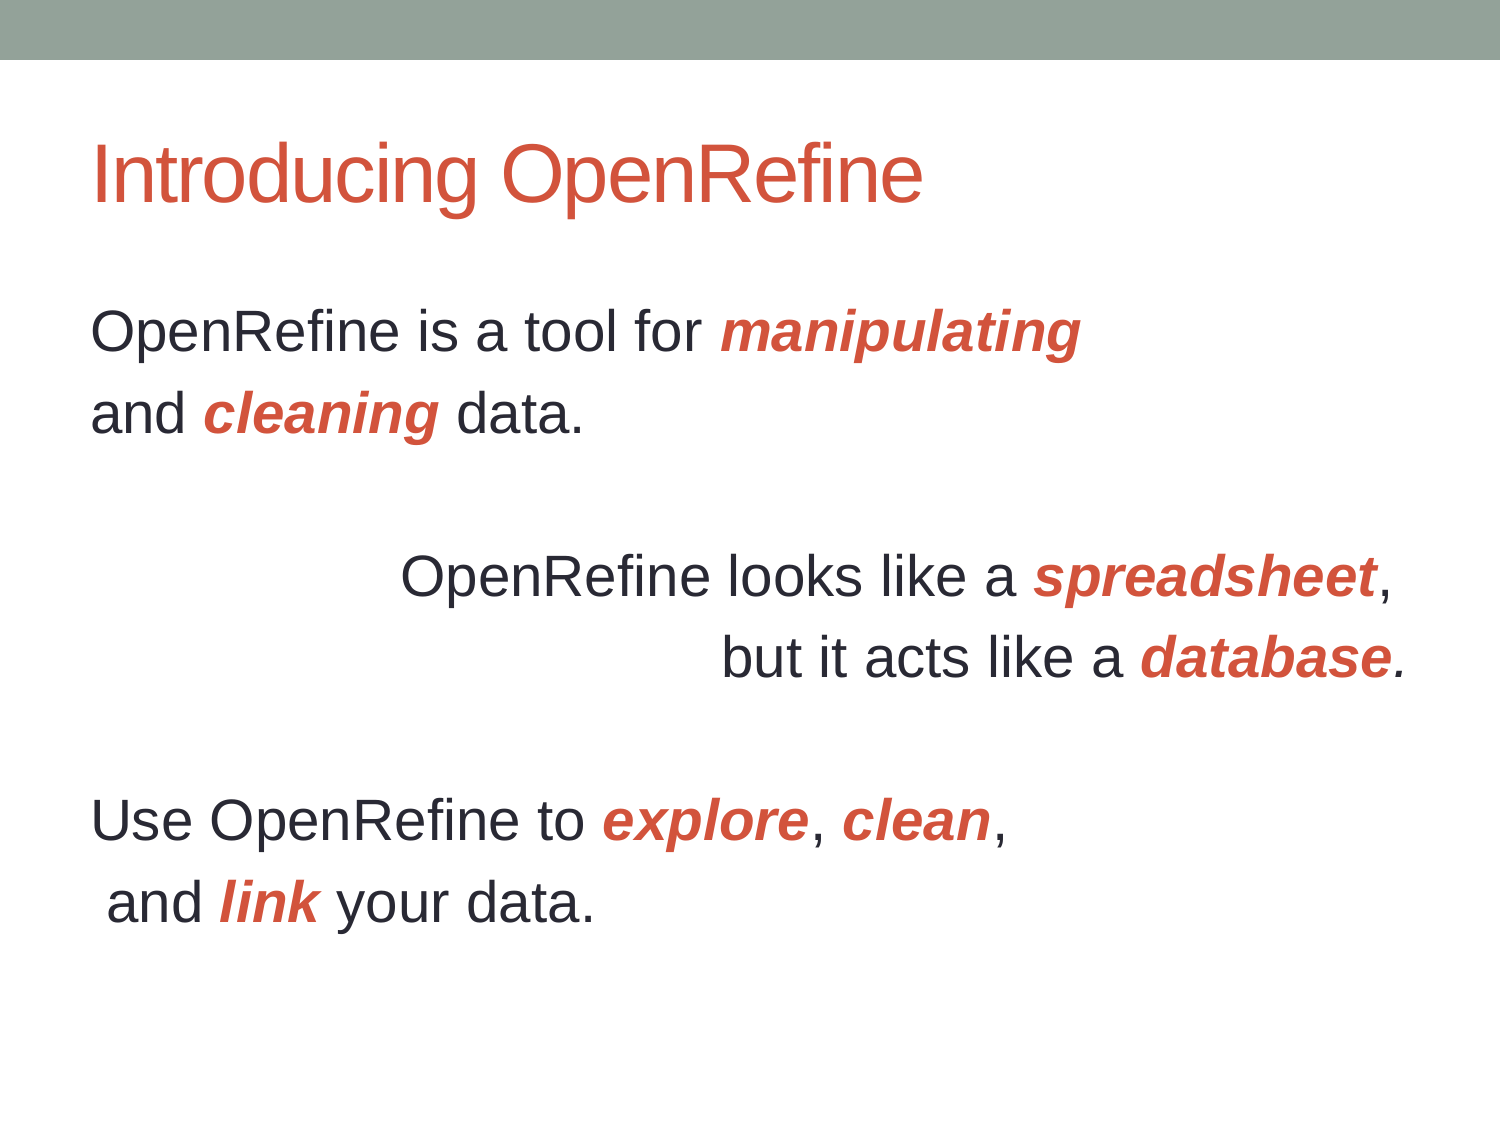

# Introducing OpenRefine
OpenRefine is a tool for manipulating
and cleaning data.

OpenRefine looks like a spreadsheet,
but it acts like a database.

Use OpenRefine to explore, clean,
 and link your data.